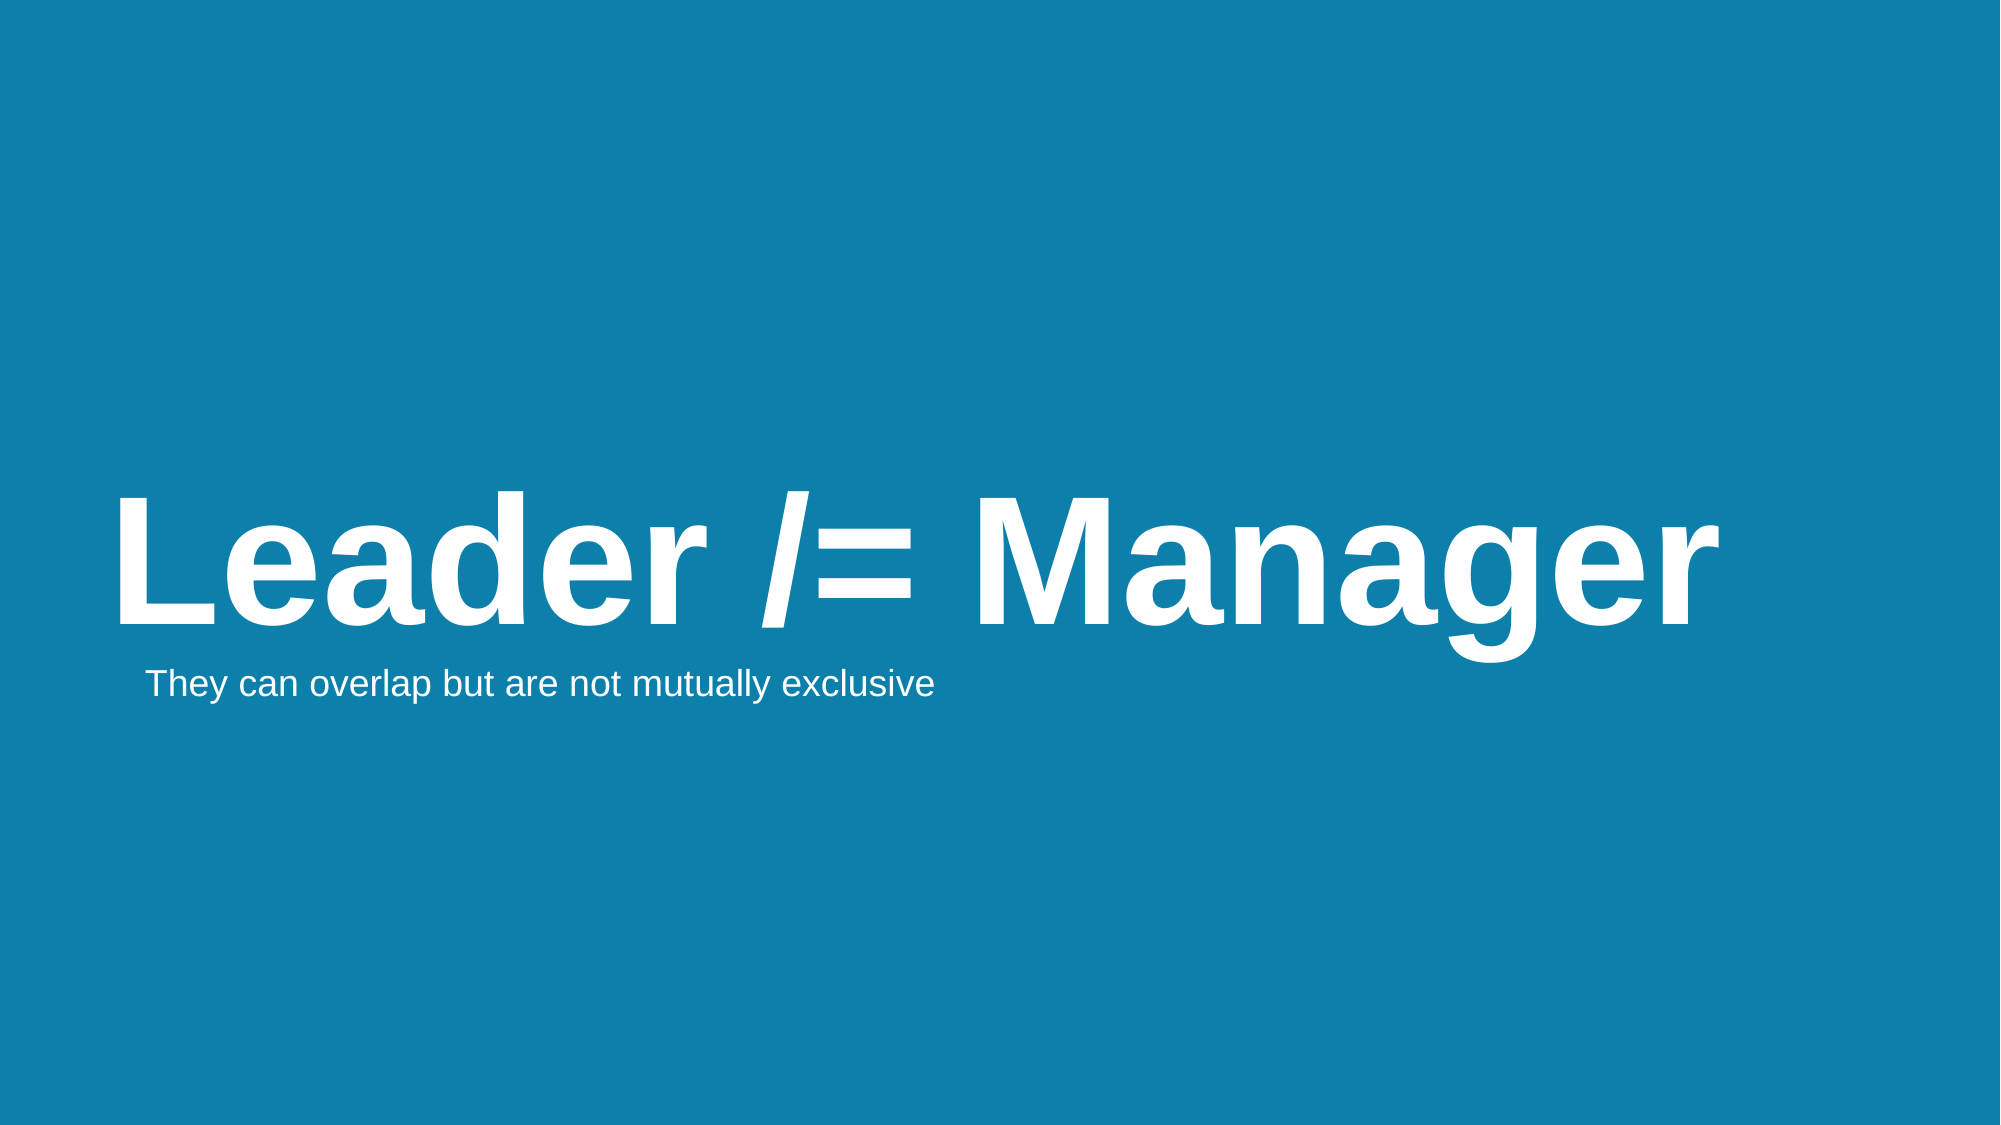

Leader /= Manager
They can overlap but are not mutually exclusive